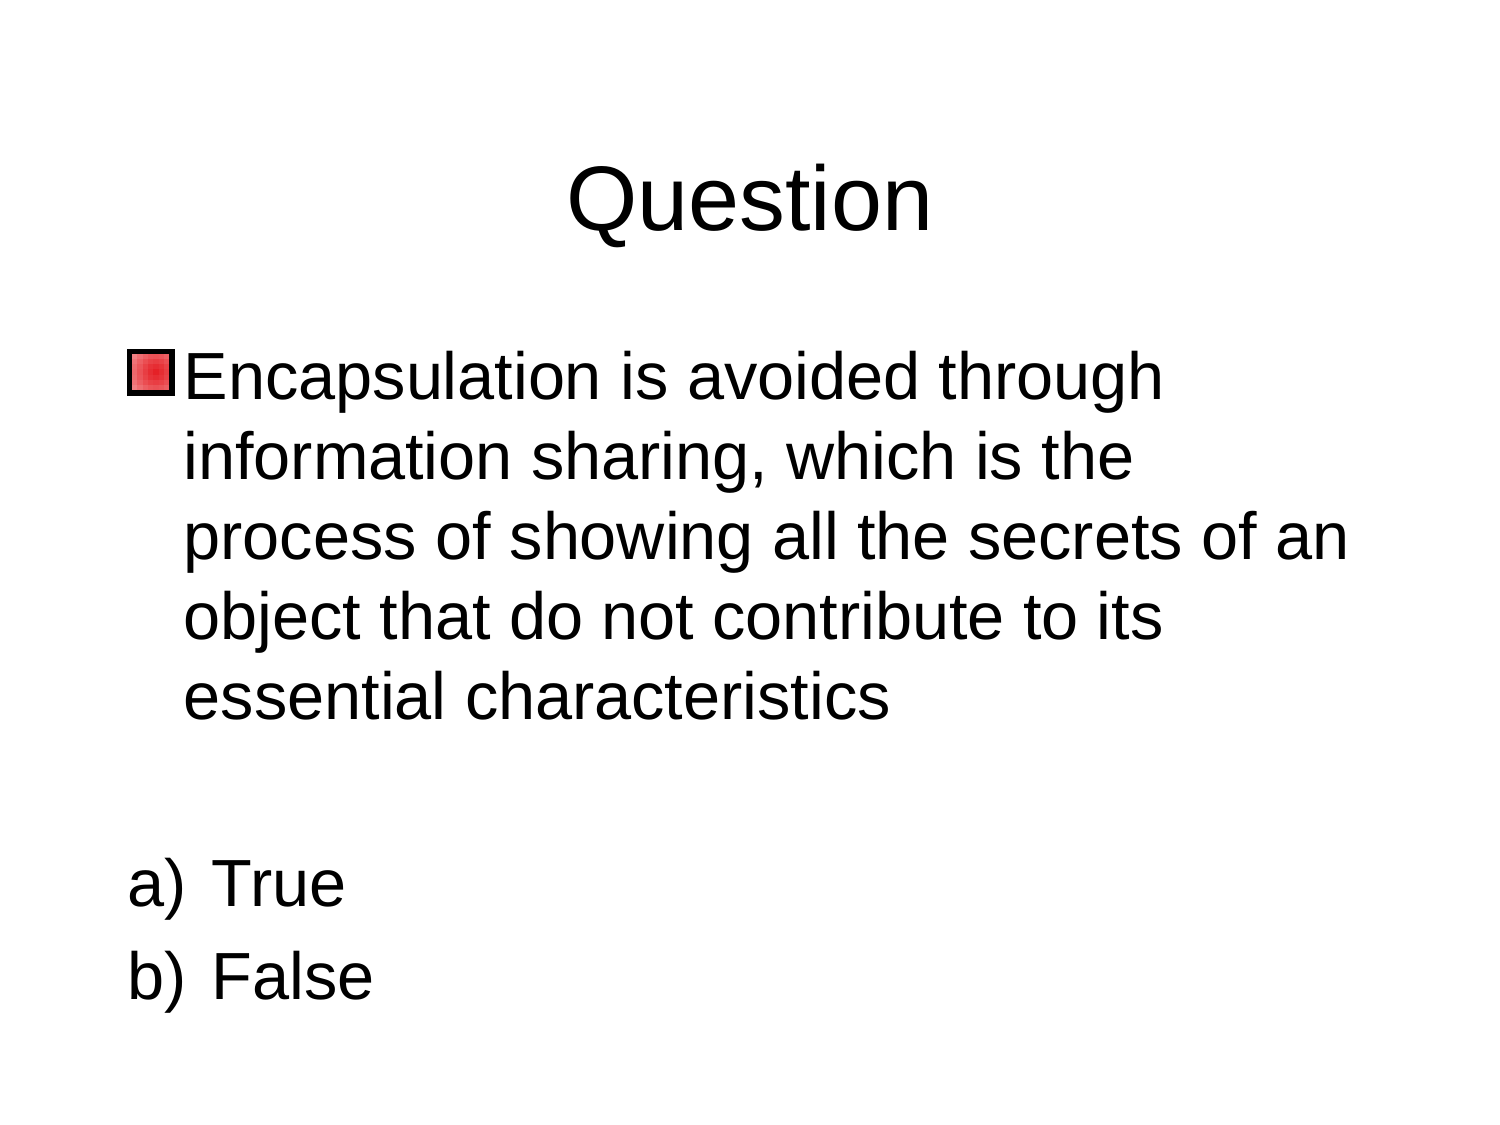

# Question
Encapsulation is avoided through information sharing, which is the process of showing all the secrets of an object that do not contribute to its essential characteristics

True
False